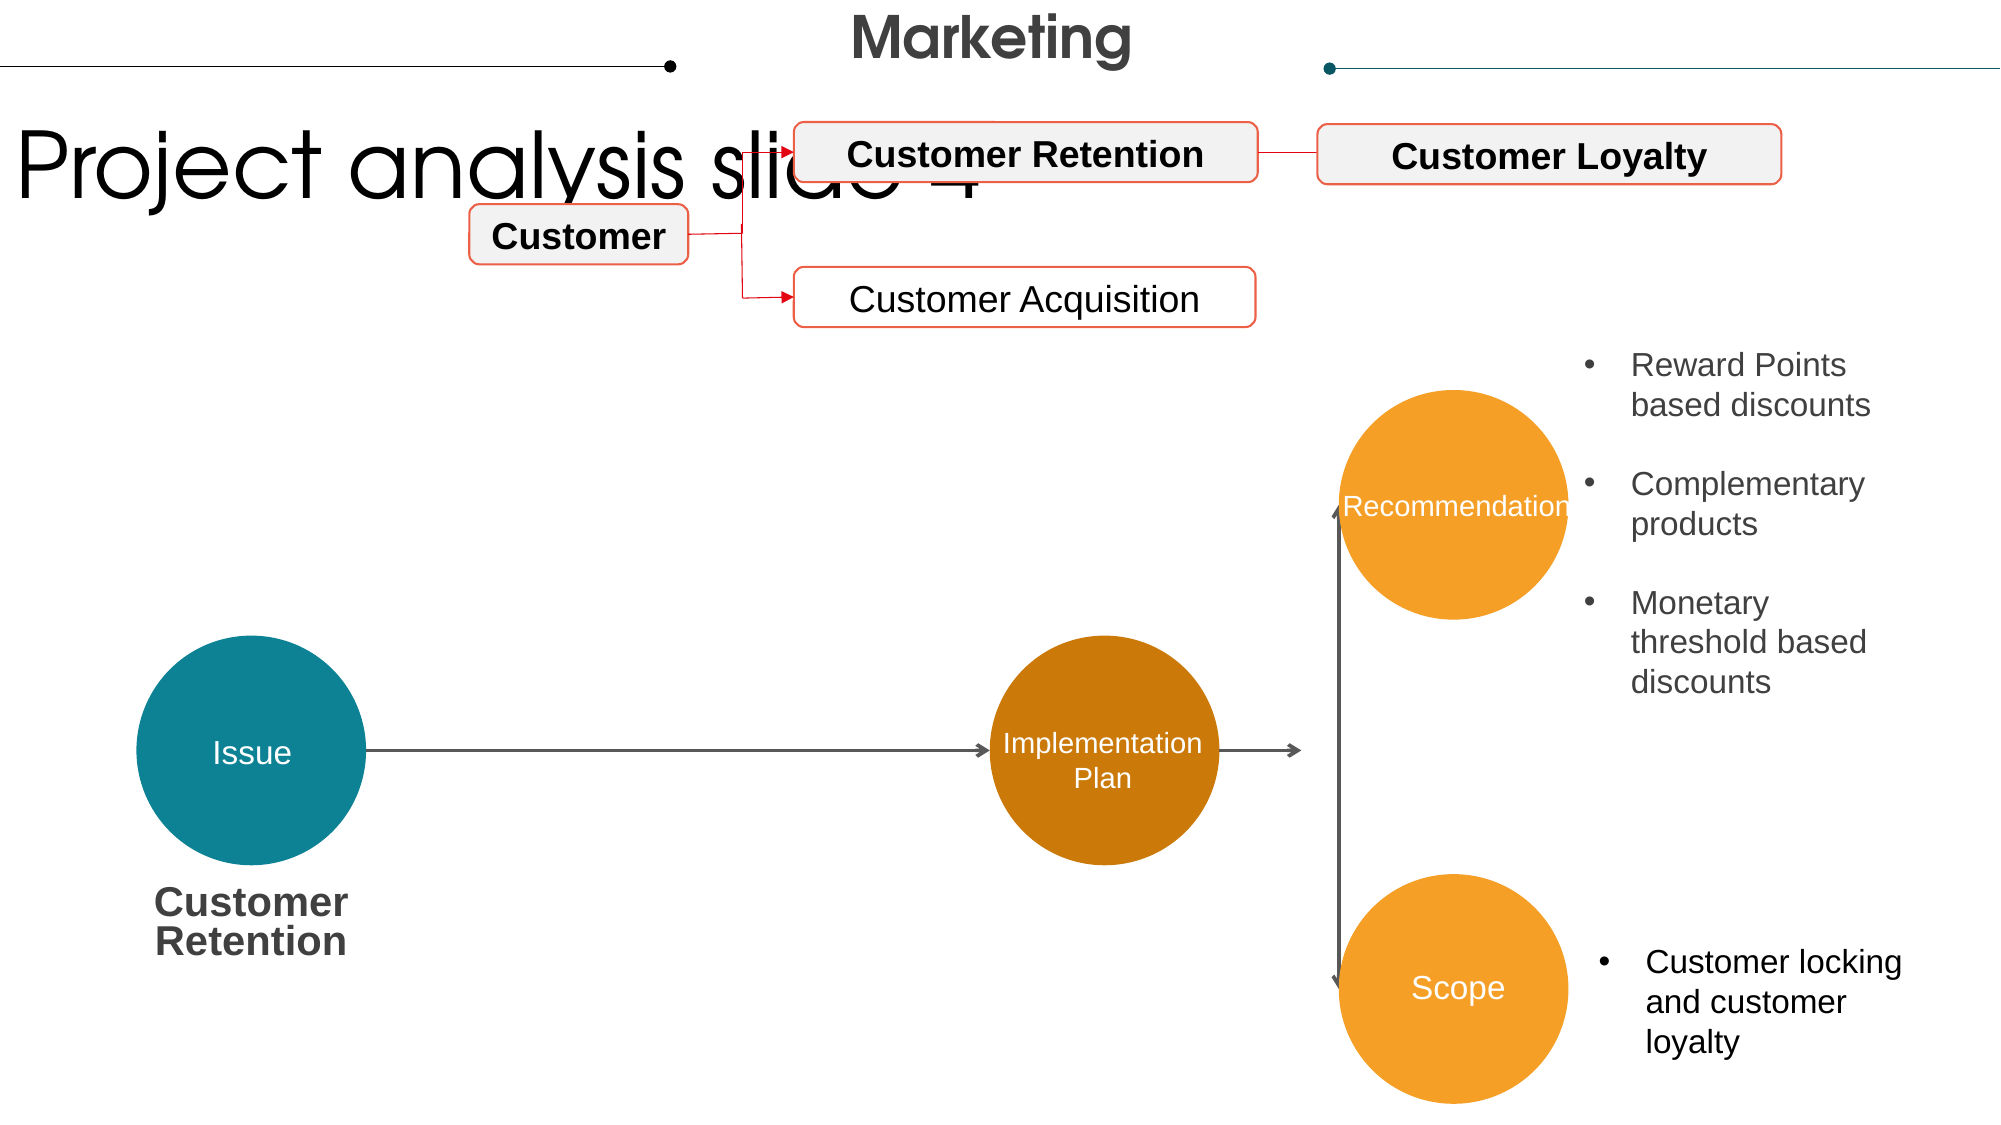

Marketing
Project analysis slide 4
Customer Retention
Customer
Customer Acquisition
Customer Loyalty
Reward Points based discounts

Complementary products

Monetary threshold based discounts

Recommendation
Single

Implementation Plan
Issue
Family

Customer Retention
 Scope
Issue
Recommendations
Non Durables
Example
Customer locking and customer loyalty